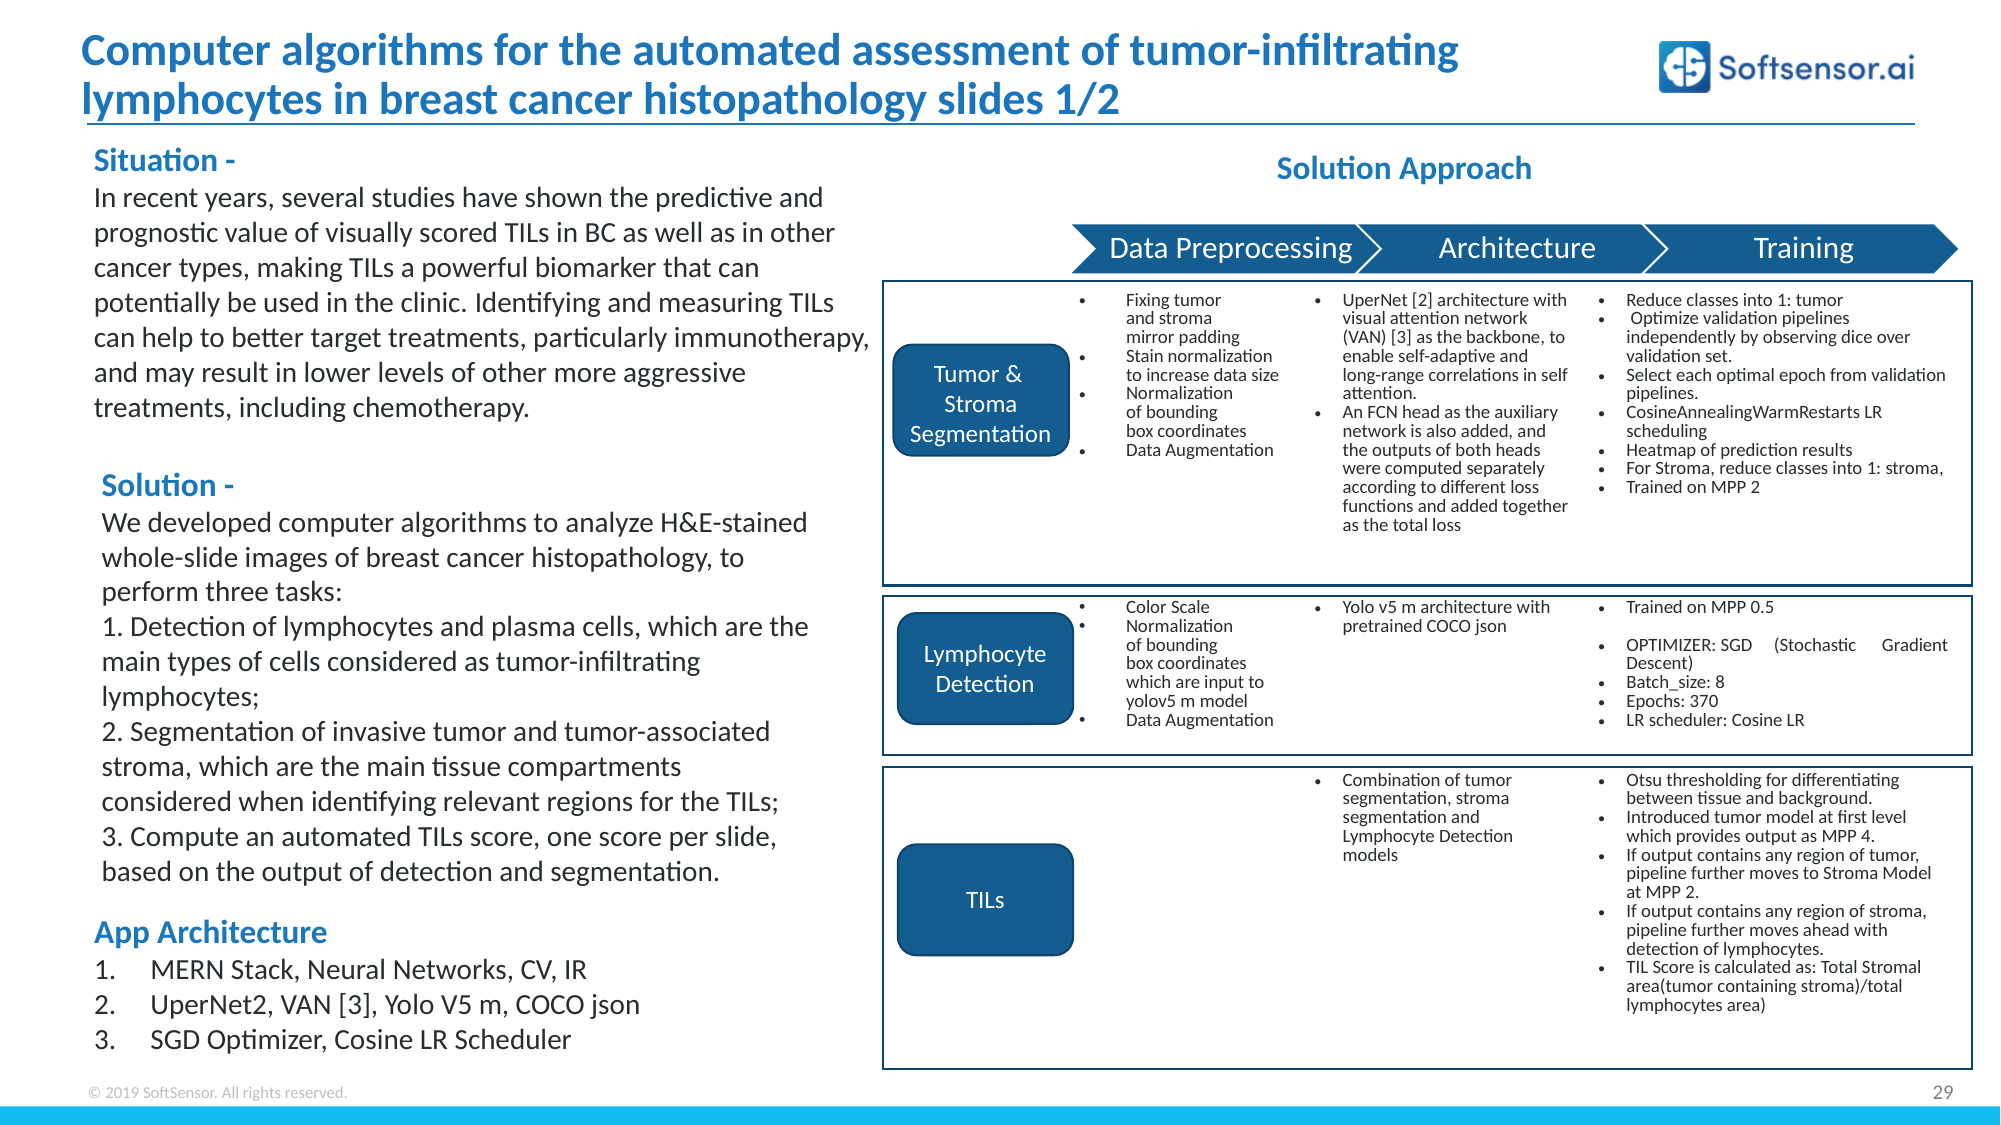

Computer algorithms for the automated assessment of tumor-infiltrating lymphocytes in breast cancer histopathology slides 1/2
Situation -​
In recent years, several studies have shown the predictive and prognostic value of visually scored TILs in BC as well as in other cancer types, making TILs a powerful biomarker that can potentially be used in the clinic. Identifying and measuring TILs can help to better target treatments, particularly immunotherapy, and may result in lower levels of other more aggressive treatments, including chemotherapy.
Solution Approach
Data Preprocessing
Architecture
Training

| Fixing tumor and stroma mirror padding Stain normalization to increase data size Normalization of bounding box coordinates Data Augmentation | UperNet [2] architecture with visual attention network (VAN) [3] as the backbone, to enable self-adaptive and long-range correlations in self attention. An FCN head as the auxiliary network is also added, and the outputs of both heads were computed separately according to different loss functions and added together as the total loss | Reduce classes into 1: tumor  Optimize validation pipelines independently by observing dice over validation set.  Select each optimal epoch from validation pipelines. CosineAnnealingWarmRestarts LR scheduling Heatmap of prediction results For Stroma, reduce classes into 1: stroma,  Trained on MPP 2 |
| --- | --- | --- |
| Color Scale Normalization of bounding box coordinates which are input to  yolov5 m model Data Augmentation | Yolo v5 m architecture with pretrained COCO json | Trained on MPP 0.5 OPTIMIZER: SGD (Stochastic  Gradient Descent) Batch\_size: 8 Epochs: 370 LR scheduler: Cosine LR |
|  | Combination of tumor segmentation, stroma segmentation and Lymphocyte Detection models | Otsu thresholding for differentiating between tissue and background. Introduced tumor model at first level which provides output as MPP 4.  If output contains any region of tumor, pipeline further moves to Stroma Model at MPP 2.  If output contains any region of stroma, pipeline further moves ahead with detection of lymphocytes.  TIL Score is calculated as: Total Stromal area(tumor containing stroma)/total lymphocytes area) |

Tumor &
Stroma Segmentation​
Solution -
We developed computer algorithms to analyze H&E-stained whole-slide images of breast cancer histopathology, to perform three tasks:
 Detection of lymphocytes and plasma cells, which are the main types of cells considered as tumor-infiltrating lymphocytes;
 Segmentation of invasive tumor and tumor-associated stroma, which are the main tissue compartments considered when identifying relevant regions for the TILs;
3. Compute an automated TILs score, one score per slide, based on the output of detection and segmentation.

Lymphocyte Detection

TILs
App Architecture
MERN Stack, Neural Networks, CV, IR
UperNet2, VAN [3], Yolo V5 m, COCO json
SGD Optimizer, Cosine LR Scheduler